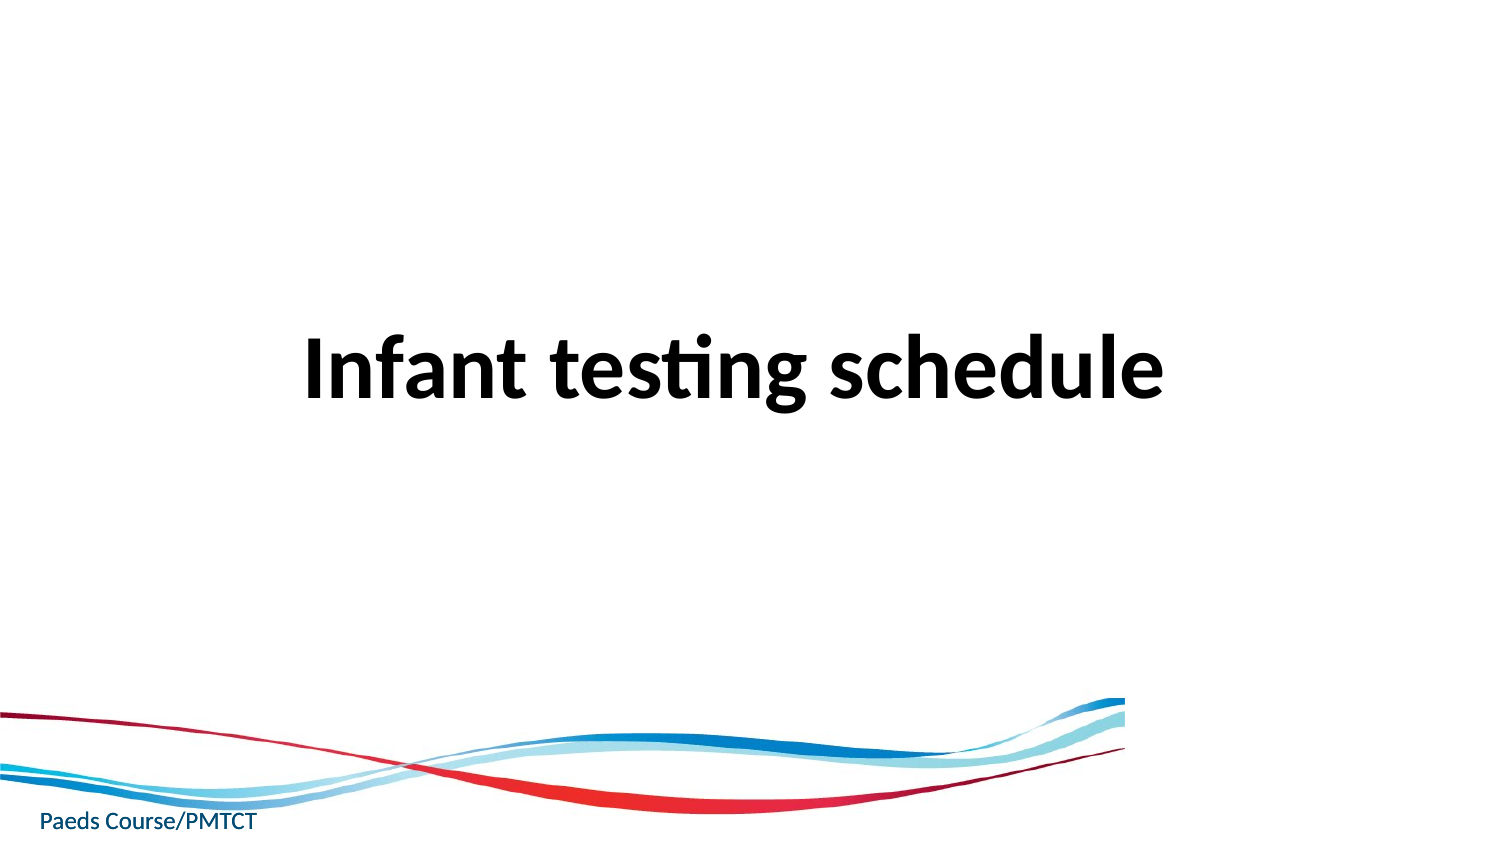

Infant testing schedule
Paeds Course/PMTCT
Paeds Course/PMTCT